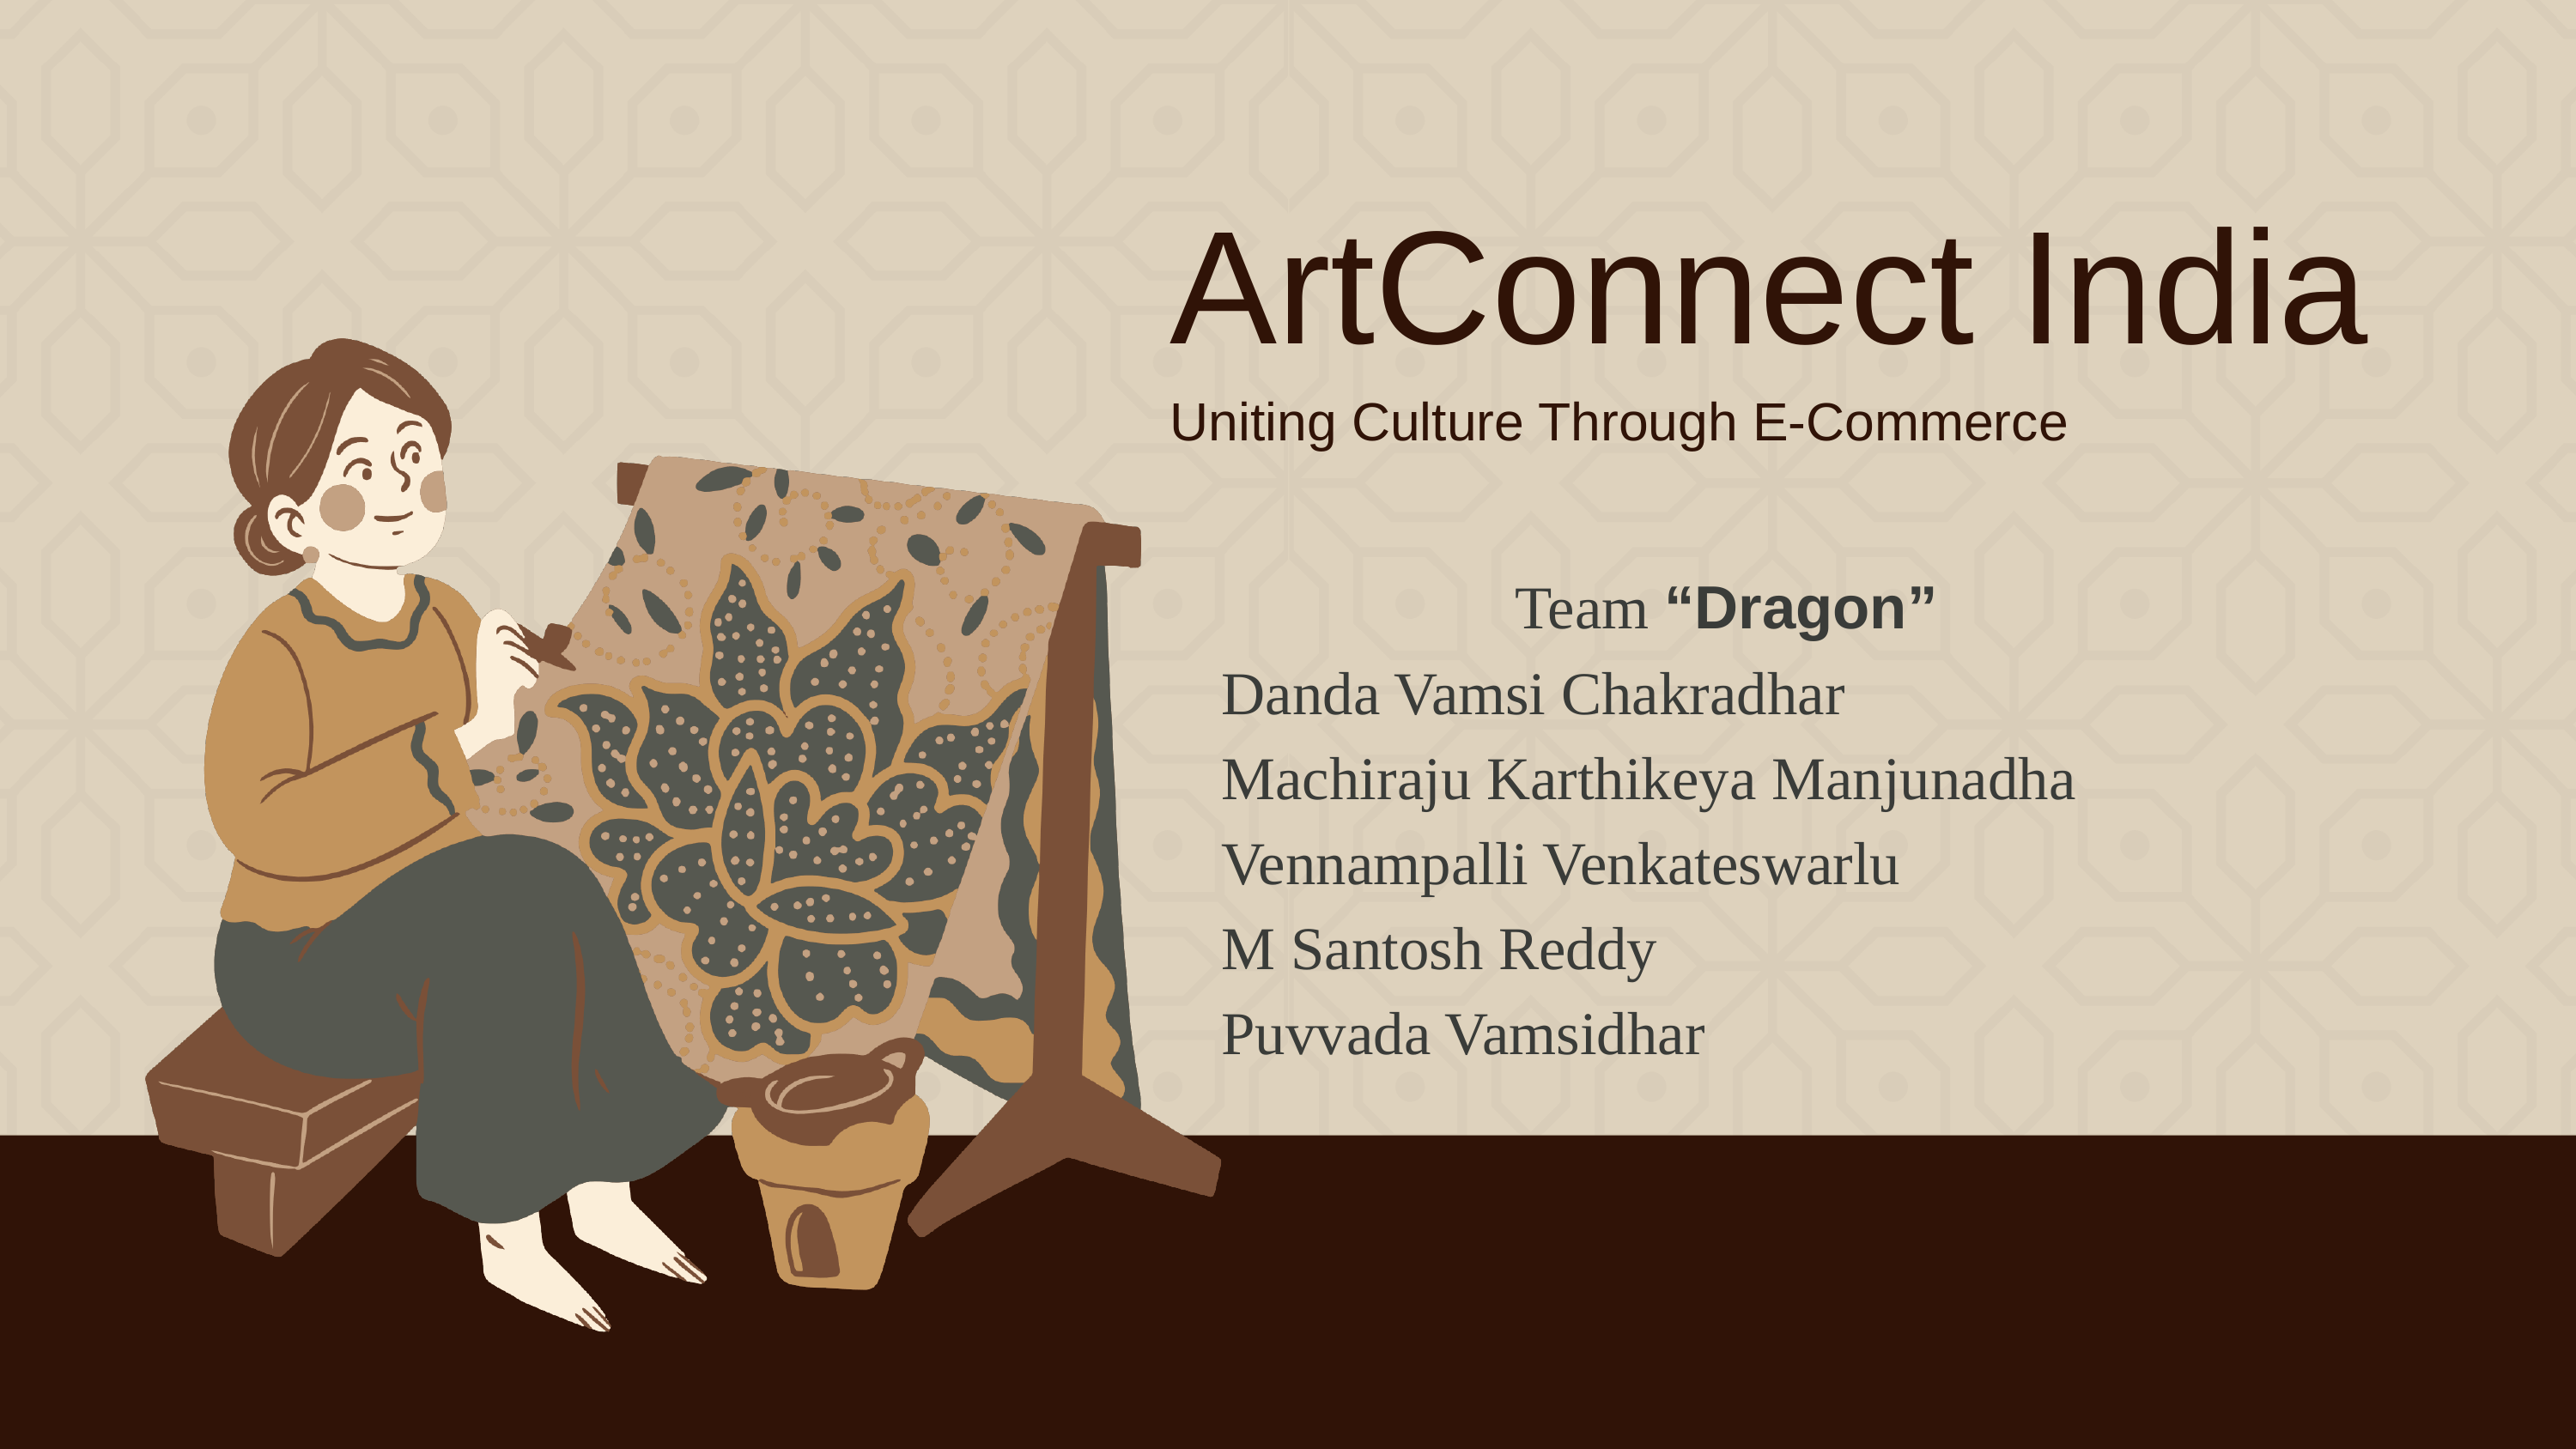

ArtConnect India
Uniting Culture Through E-Commerce

Team “Dragon”
Danda Vamsi Chakradhar
Machiraju Karthikeya Manjunadha
Vennampalli Venkateswarlu
M Santosh Reddy
Puvvada Vamsidhar